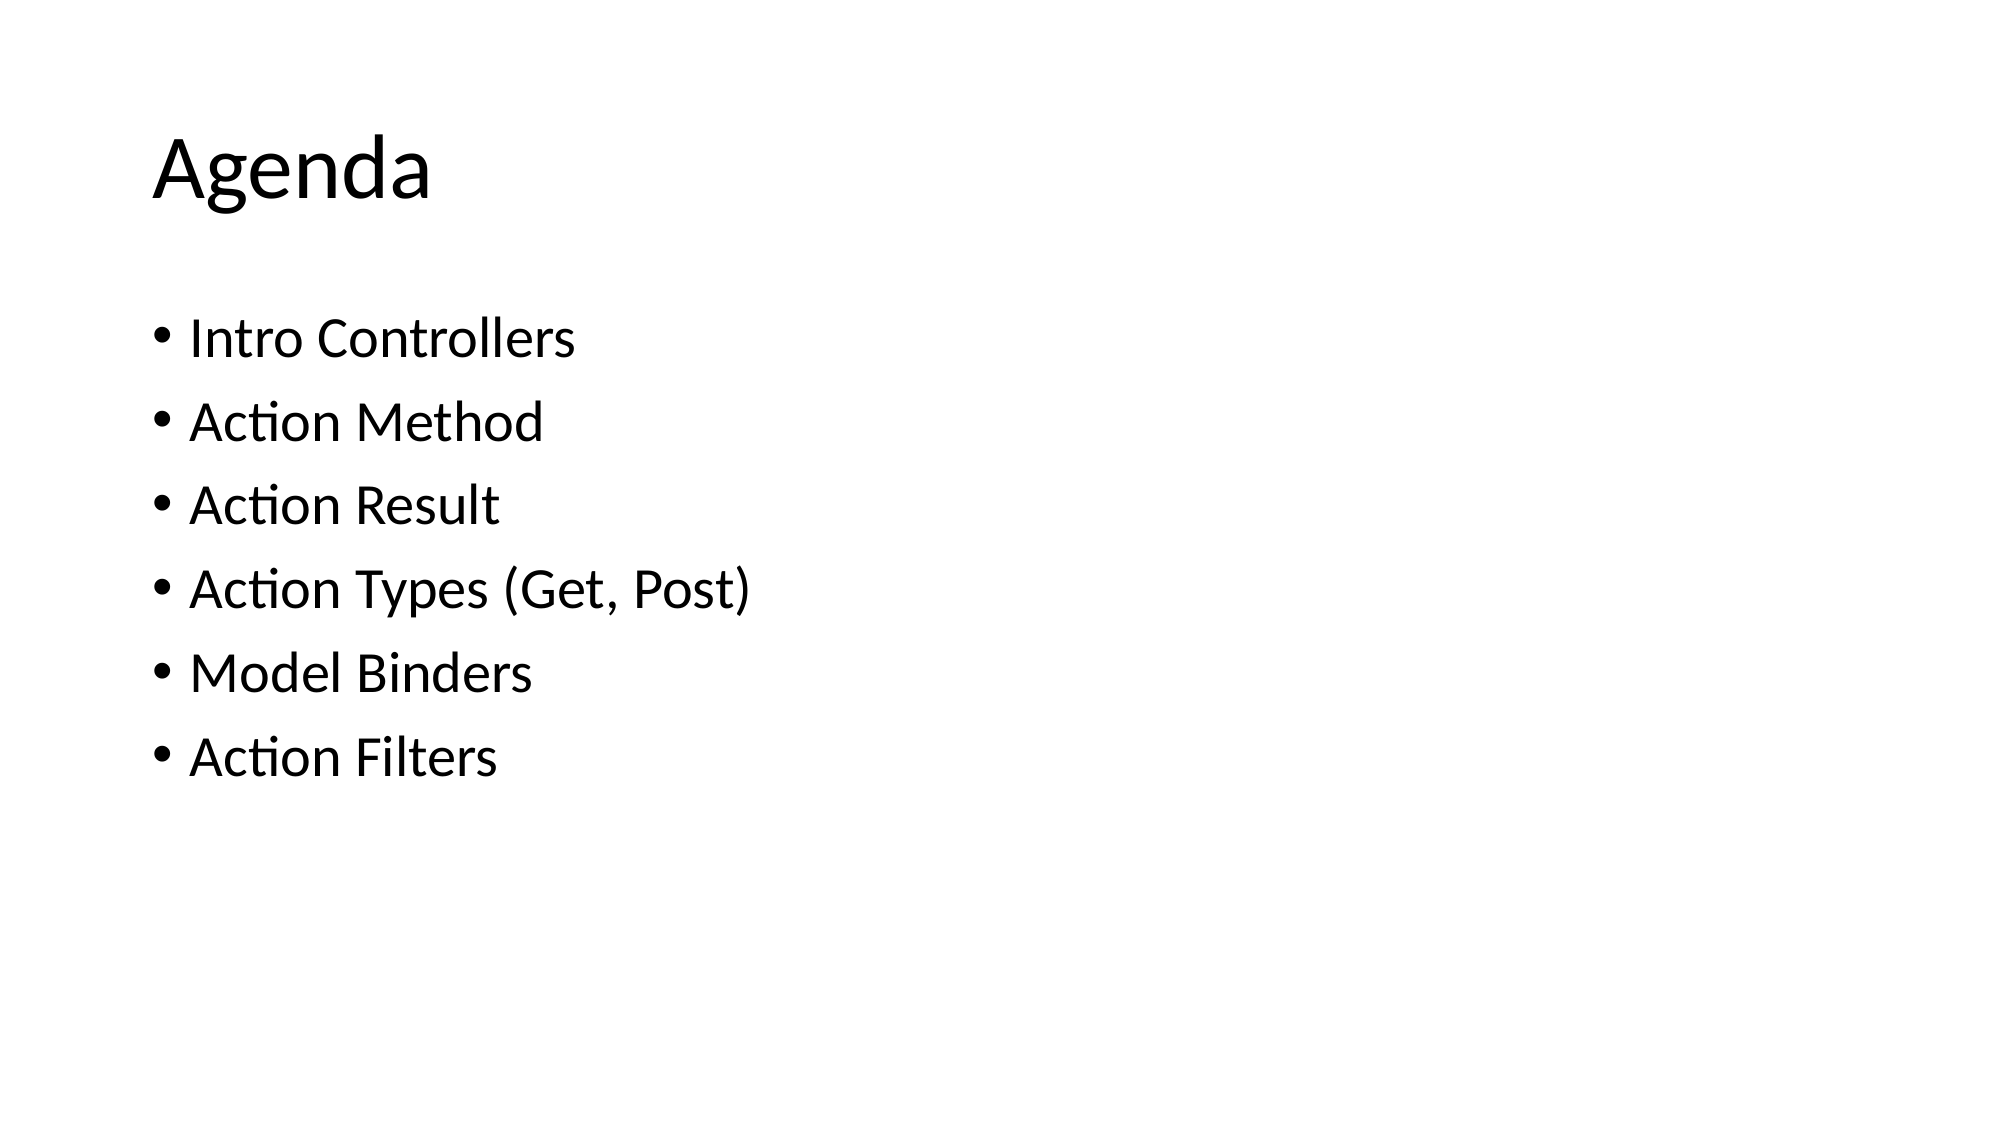

# Agenda
Intro Controllers
Action Method
Action Result
Action Types (Get, Post)
Model Binders
Action Filters